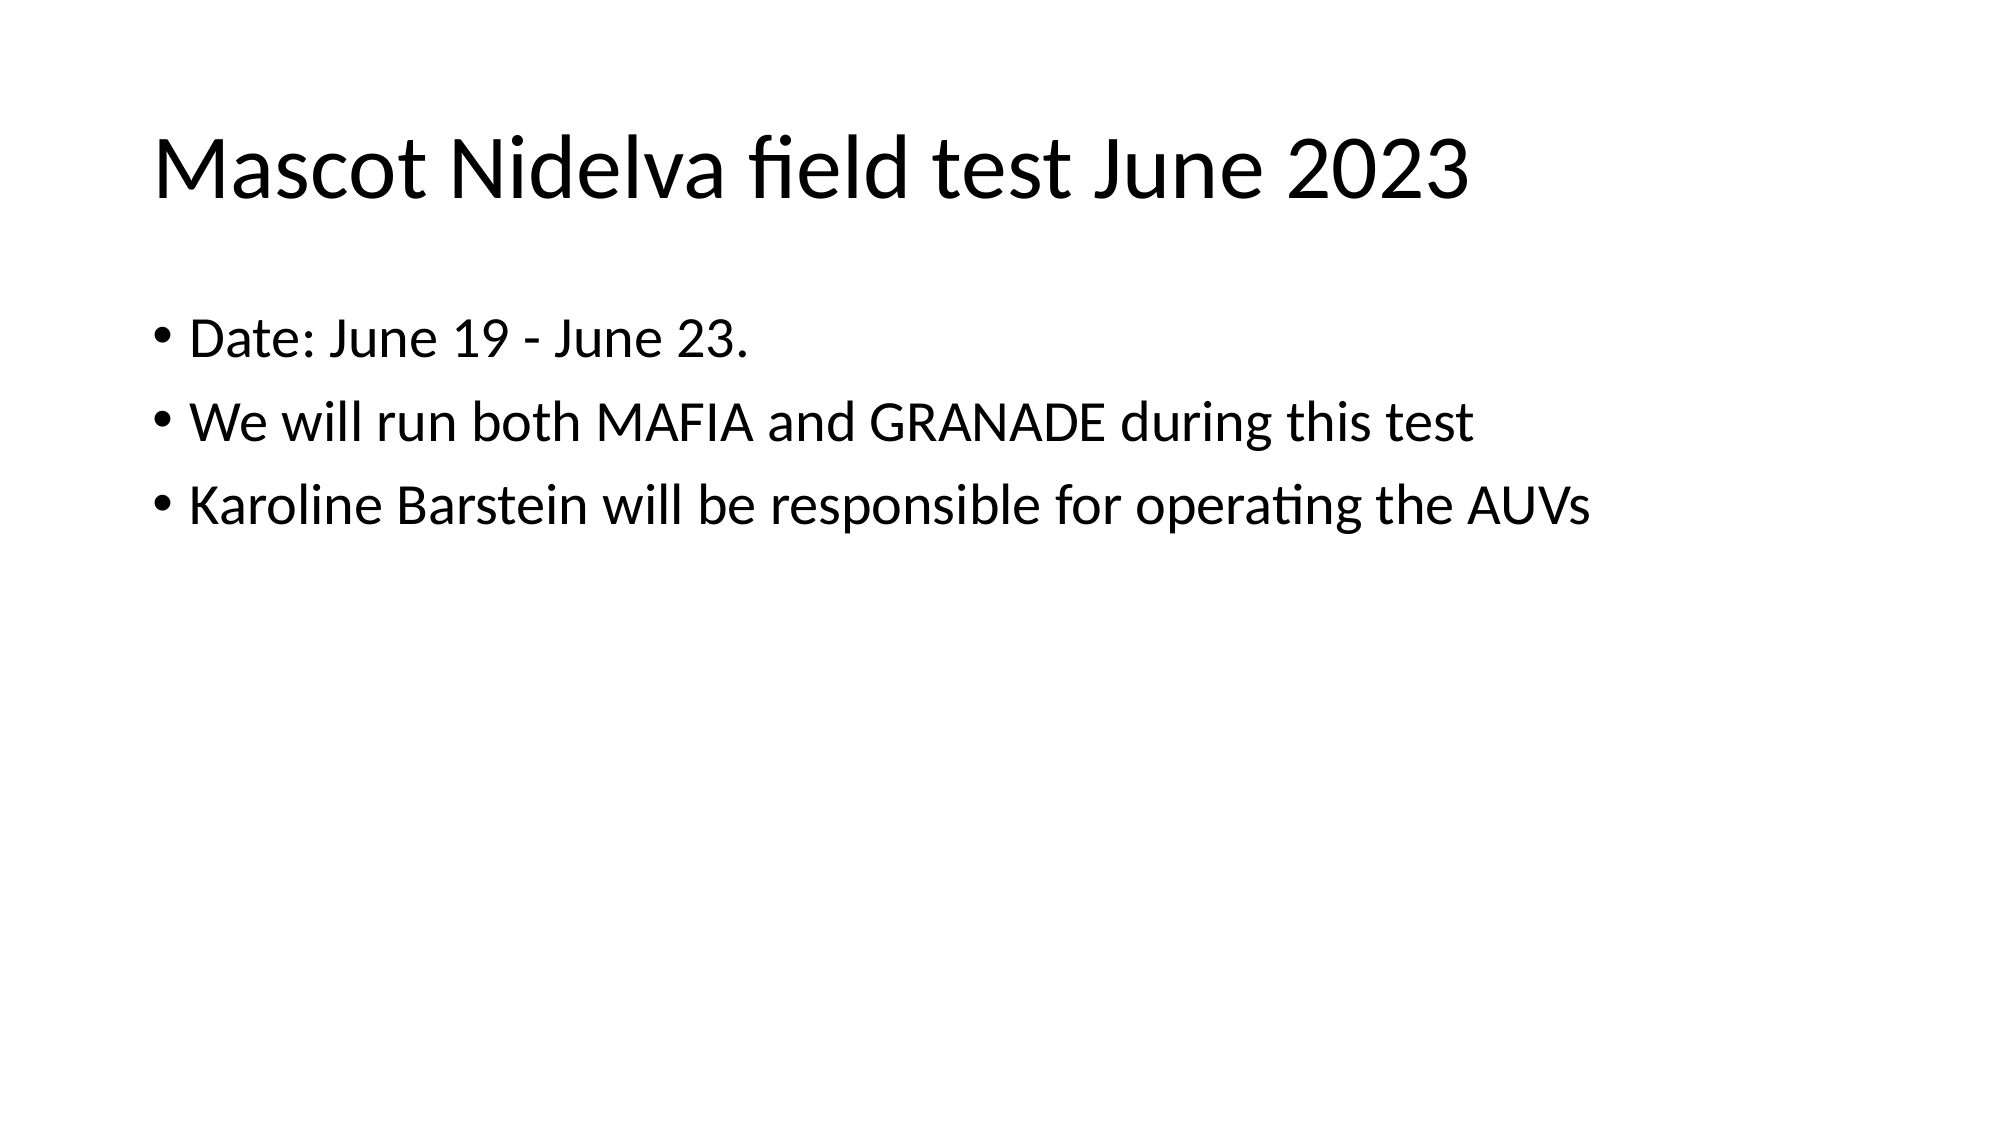

# Mascot Nidelva field test June 2023
Date: June 19 - June 23.
We will run both MAFIA and GRANADE during this test
Karoline Barstein will be responsible for operating the AUVs